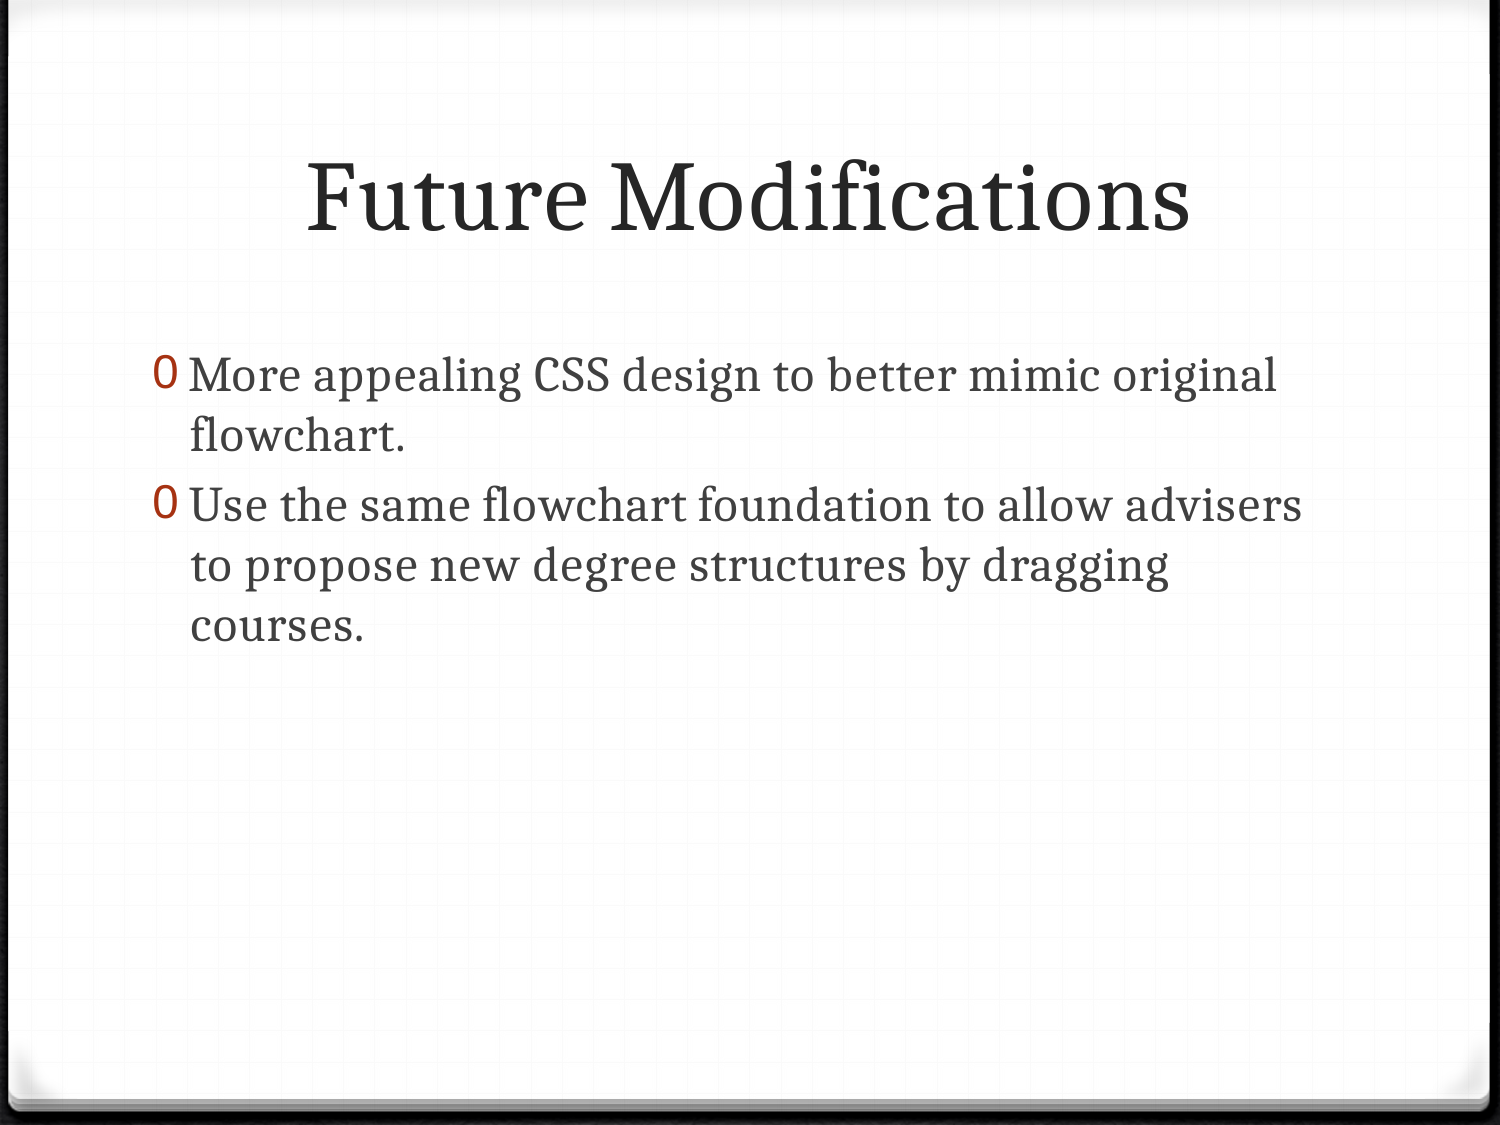

# Future Modifications
More appealing CSS design to better mimic original flowchart.
Use the same flowchart foundation to allow advisers to propose new degree structures by dragging courses.